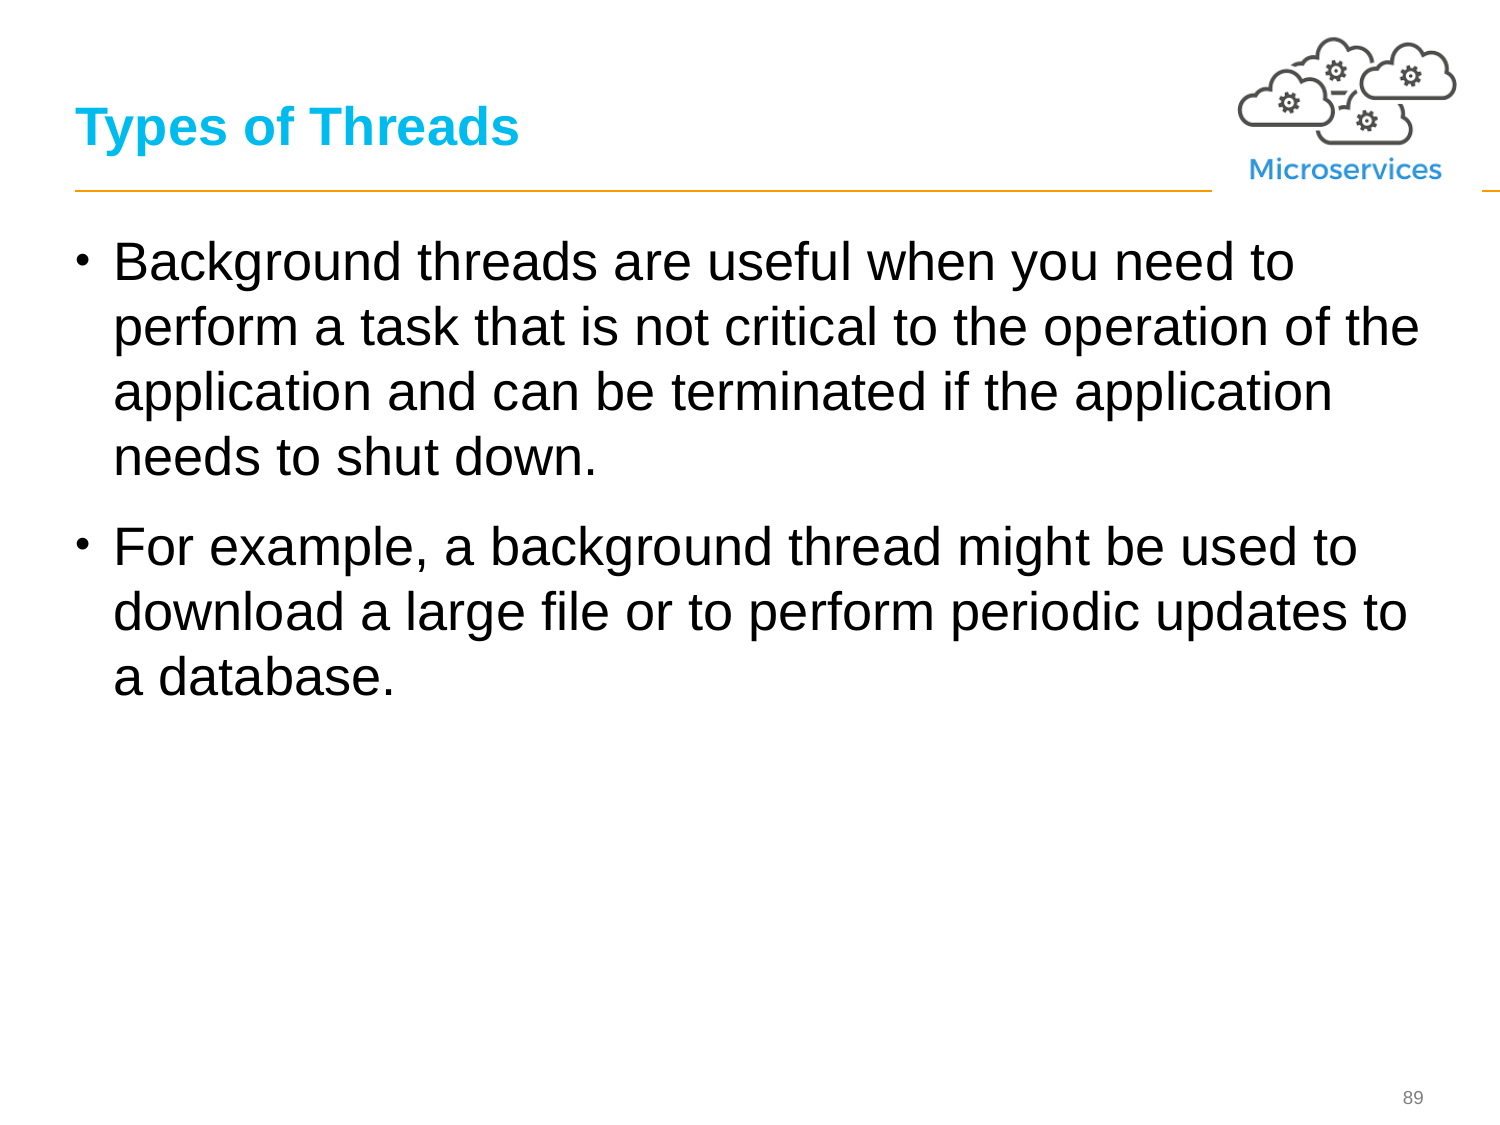

# Types of Threads
Background threads are useful when you need to perform a task that is not critical to the operation of the application and can be terminated if the application needs to shut down.
For example, a background thread might be used to download a large file or to perform periodic updates to a database.